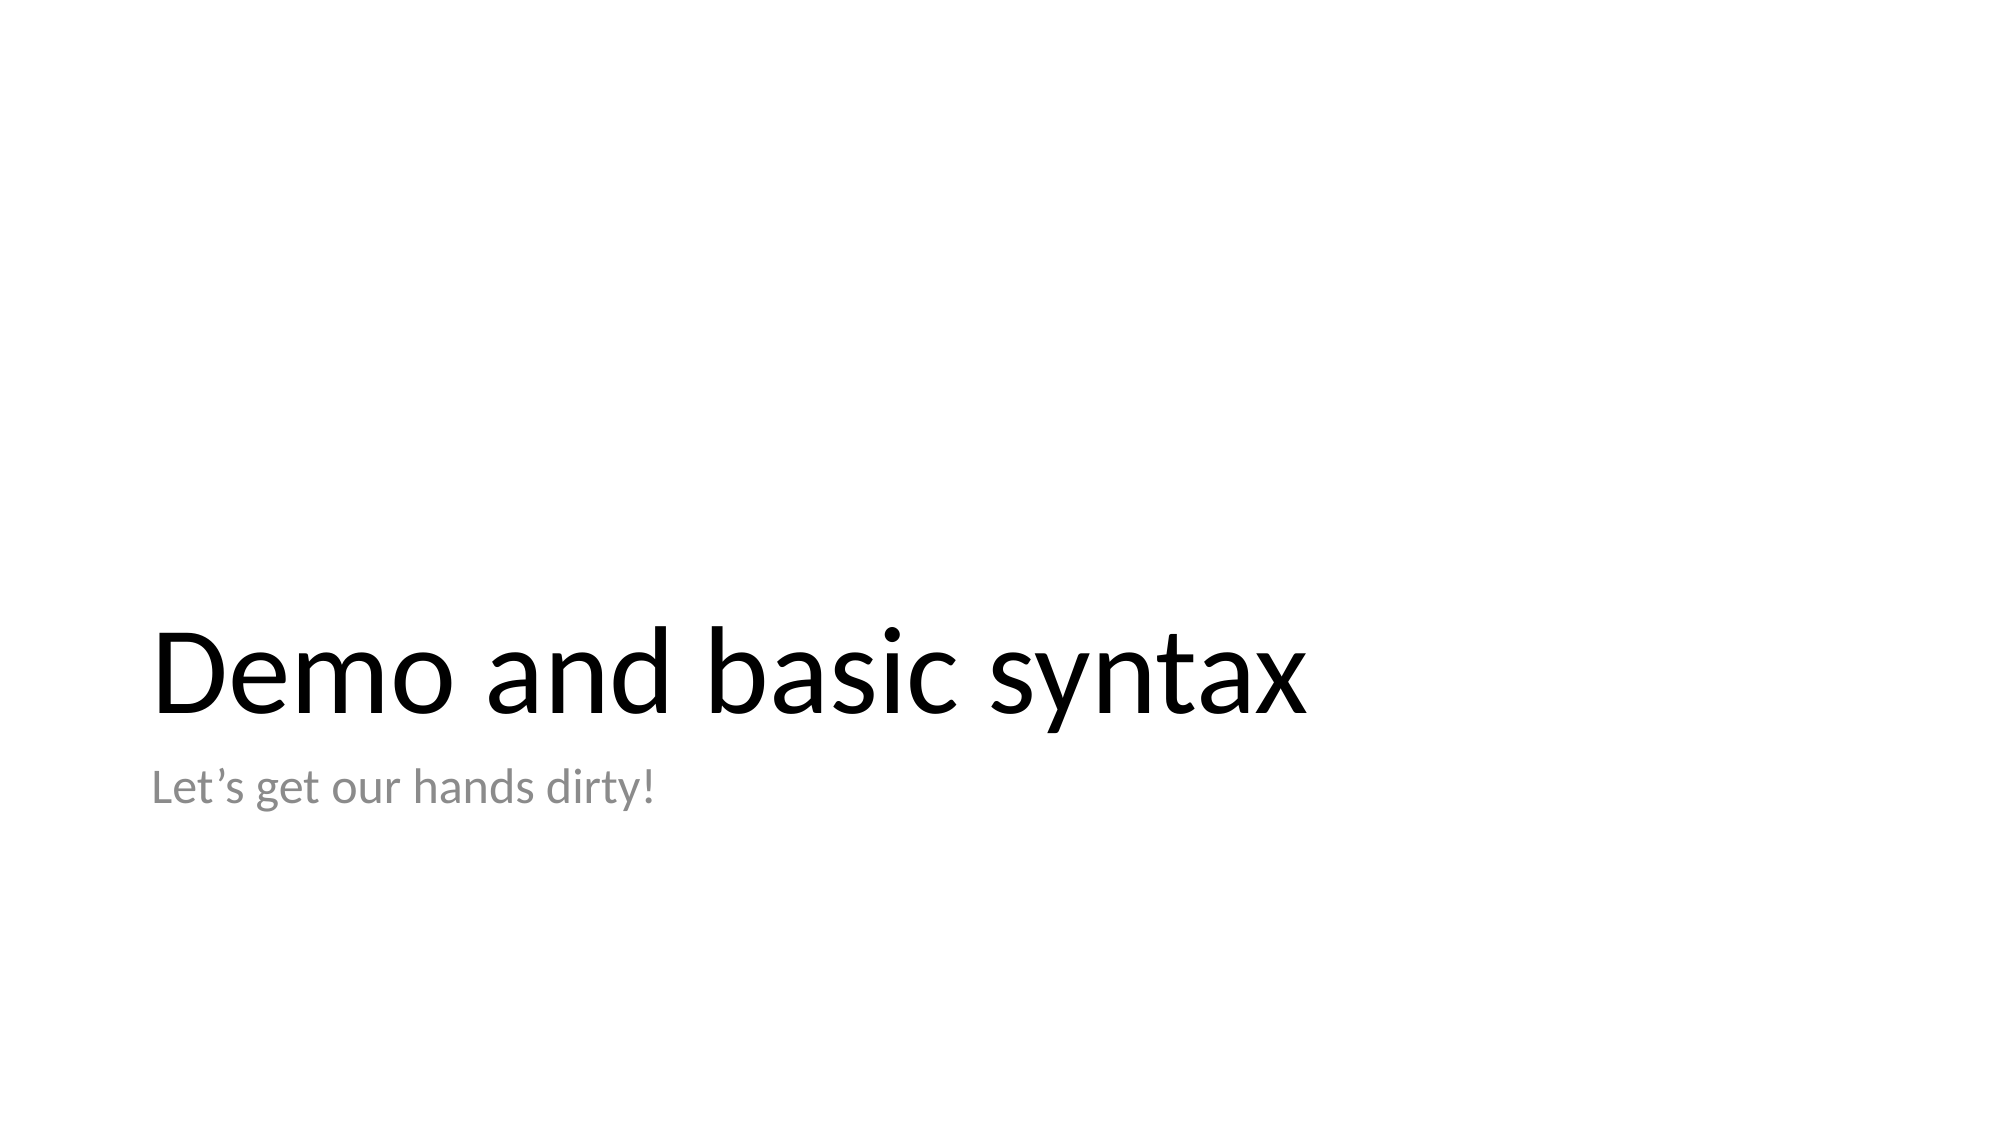

# Demo and basic syntax
Let’s get our hands dirty!